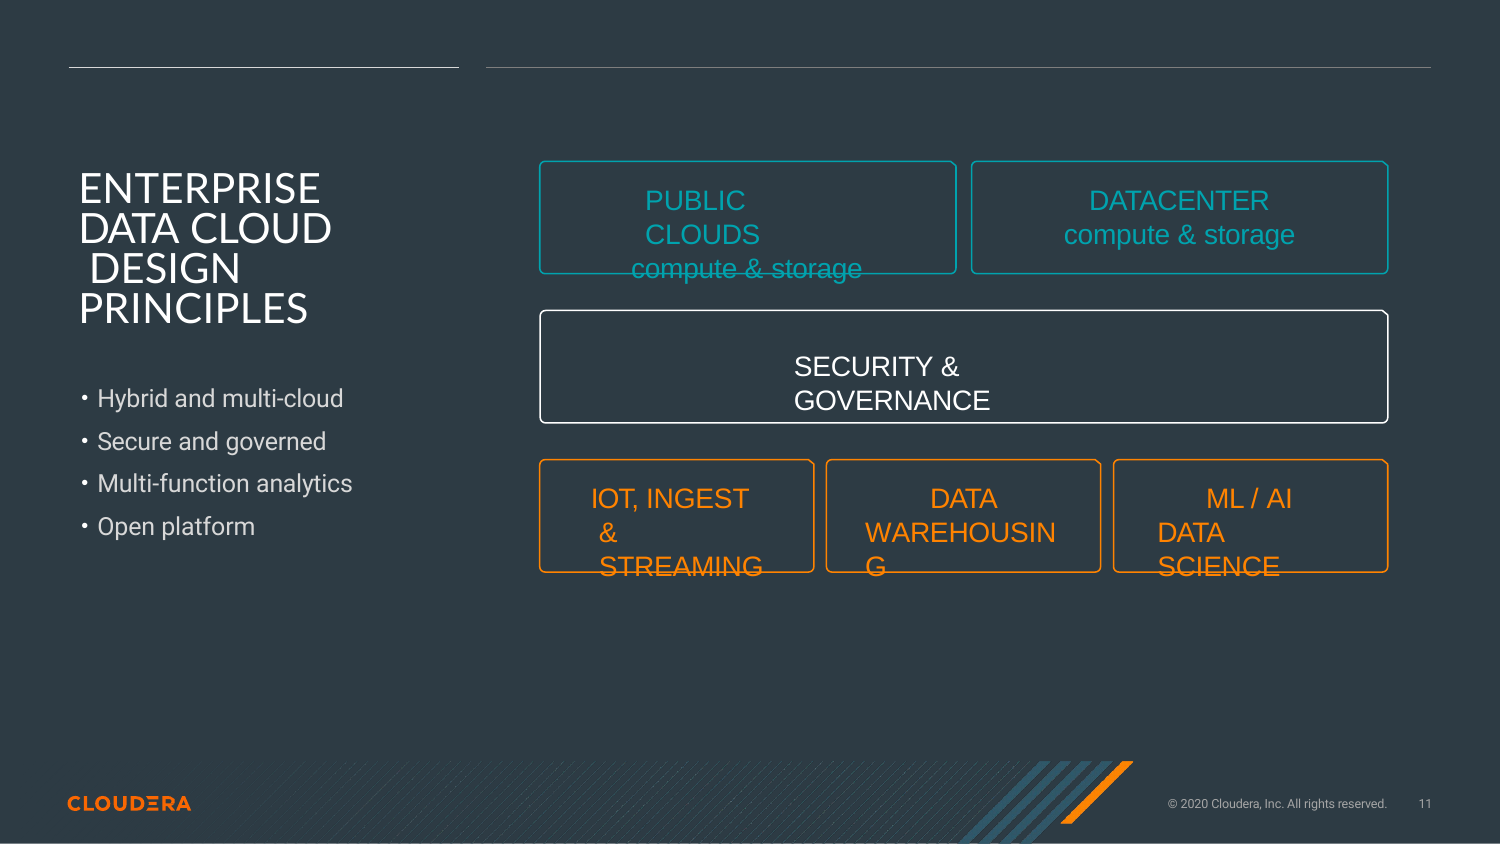

# ENTERPRISE  DATA CLOUD  DESIGN  PRINCIPLES

PUBLIC CLOUDS
compute & storage
DATACENTER
compute & storage

SECURITY & GOVERNANCE
Hybrid and multi-cloud
Secure and governed
Multi-function analytics
Open platform

IOT, INGEST &  STREAMING
DATA  WAREHOUSING
ML / AI  DATA SCIENCE

© 2020 Cloudera, Inc. All rights reserved.
11